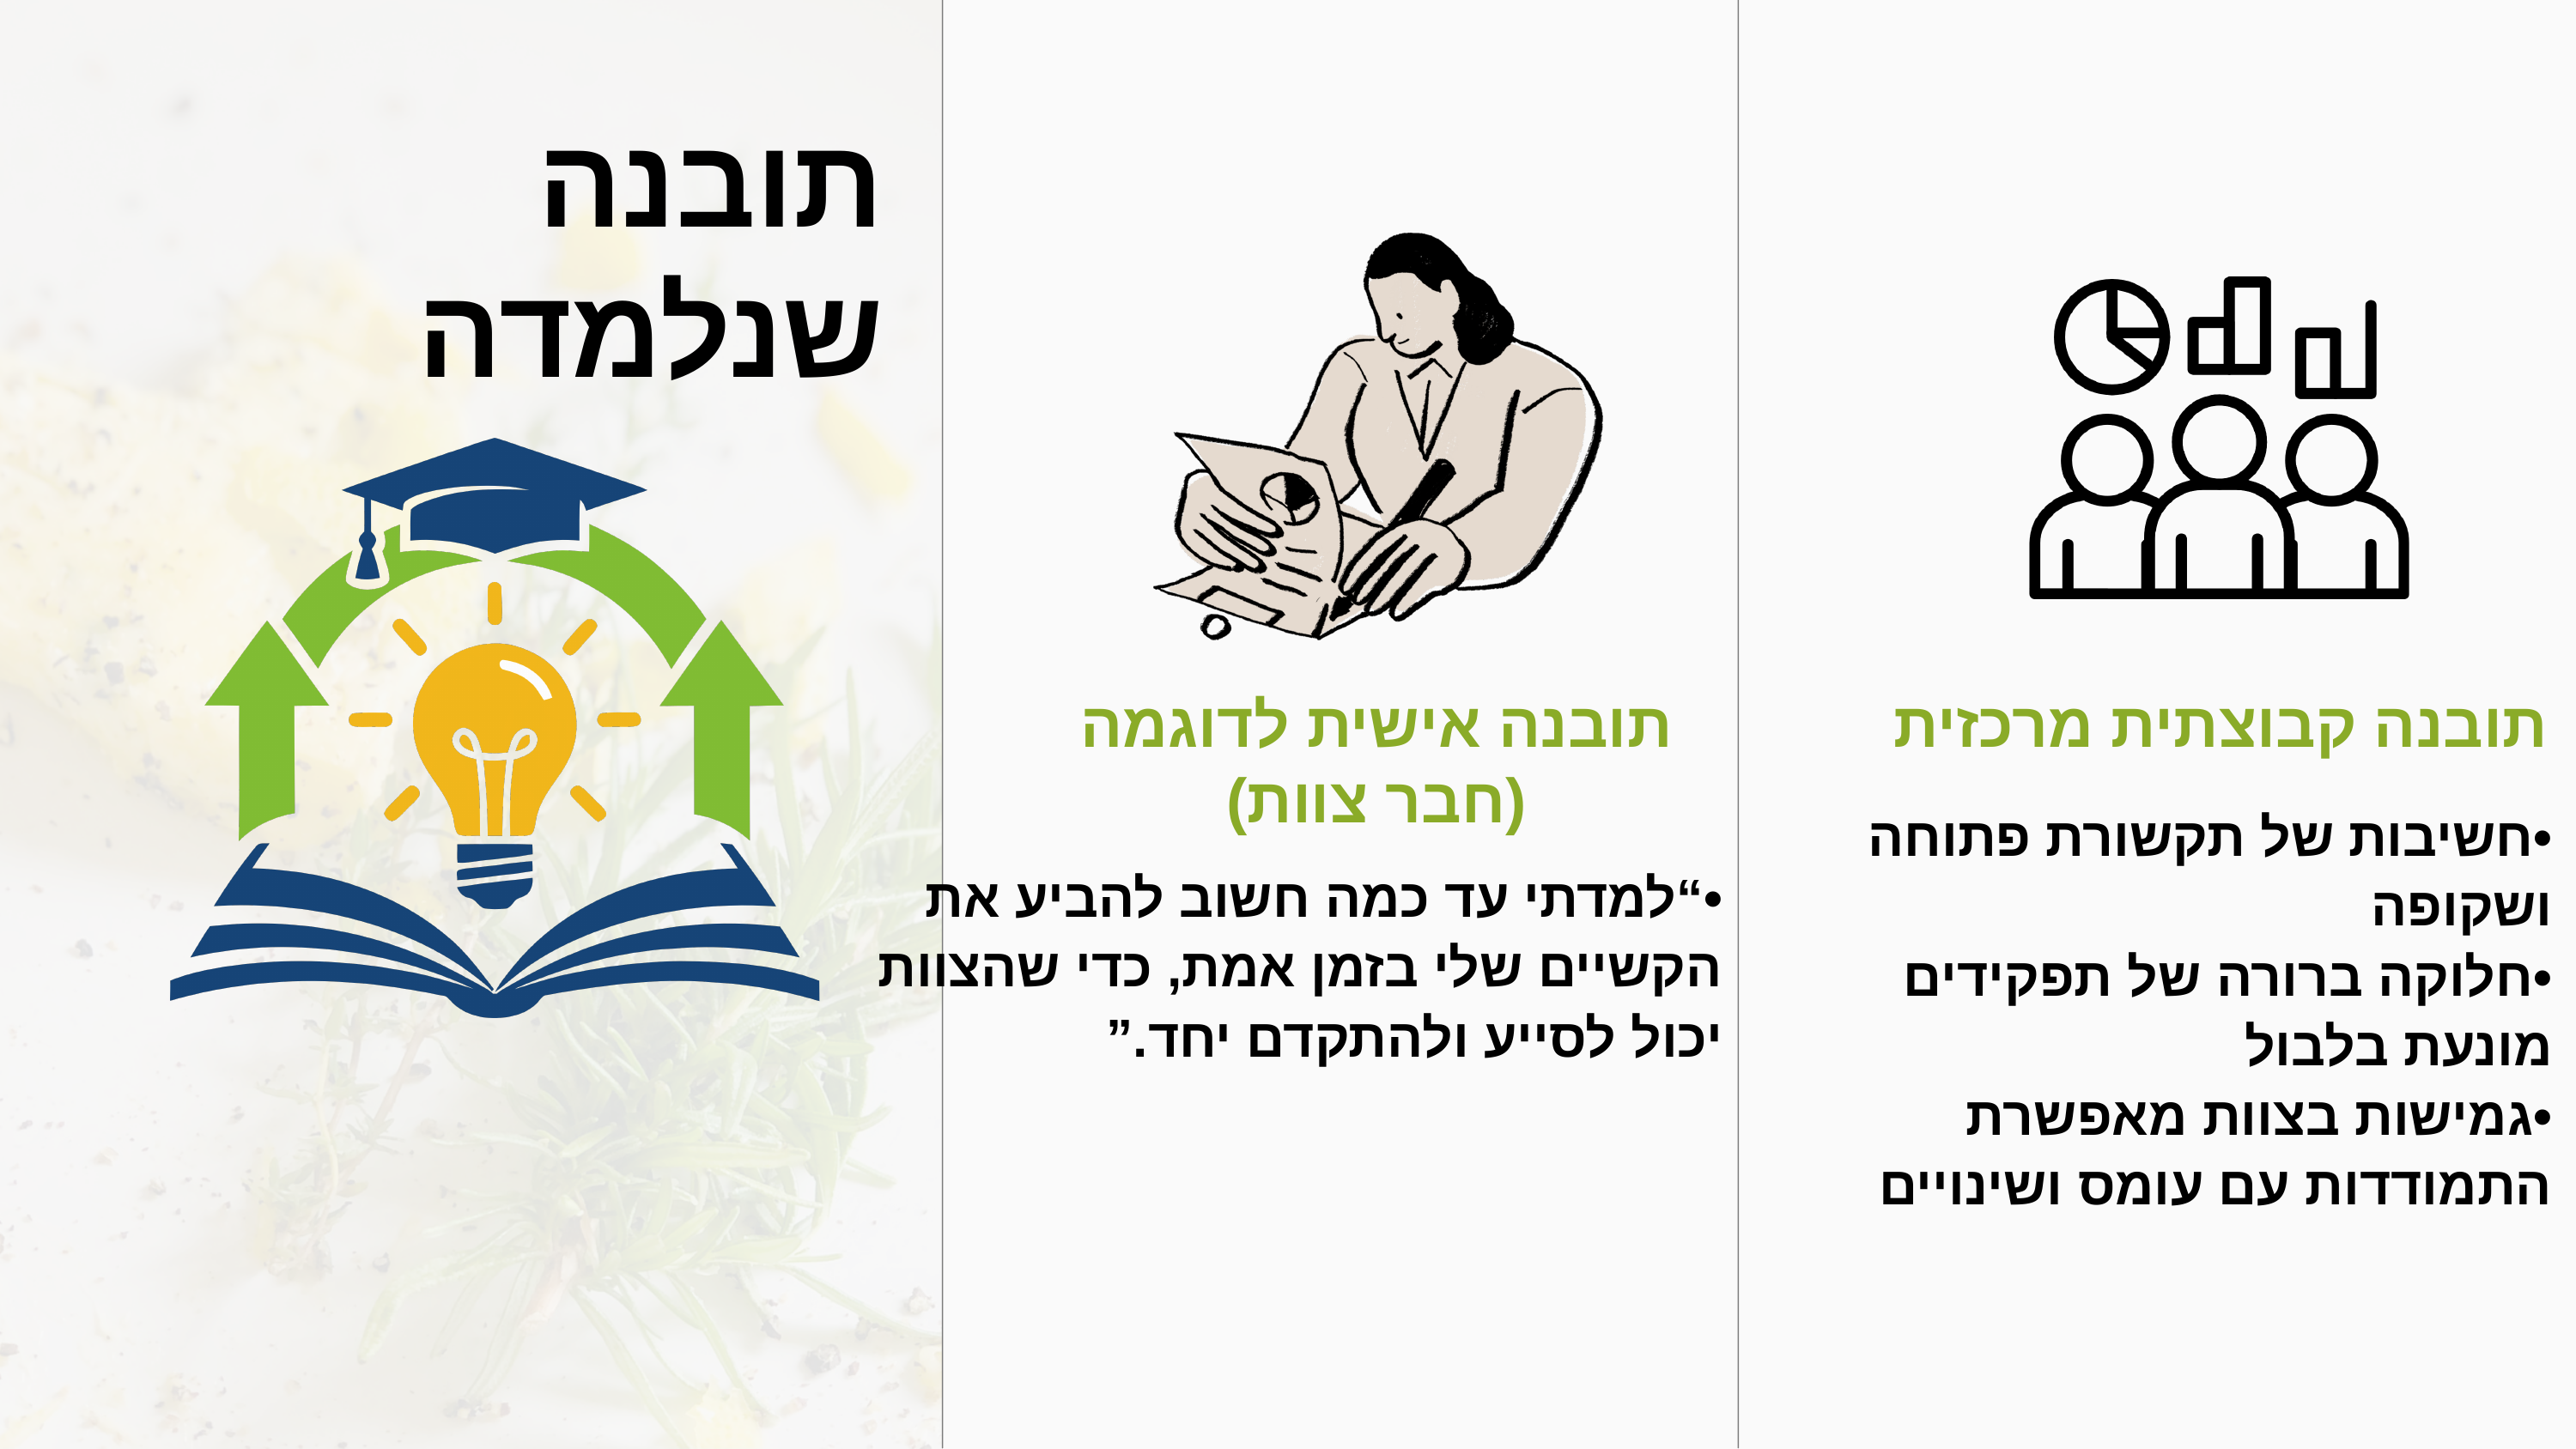

תובנה שנלמדה

תובנה אישית לדוגמה (חבר צוות)

•“למדתי עד כמה חשוב להביע את הקשיים שלי בזמן אמת, כדי שהצוות יכול לסייע ולהתקדם יחד.”

תובנה קבוצתית מרכזית

•חשיבות של תקשורת פתוחה ושקופה
•חלוקה ברורה של תפקידים מונעת בלבול
•גמישות בצוות מאפשרת התמודדות עם עומס ושינויים